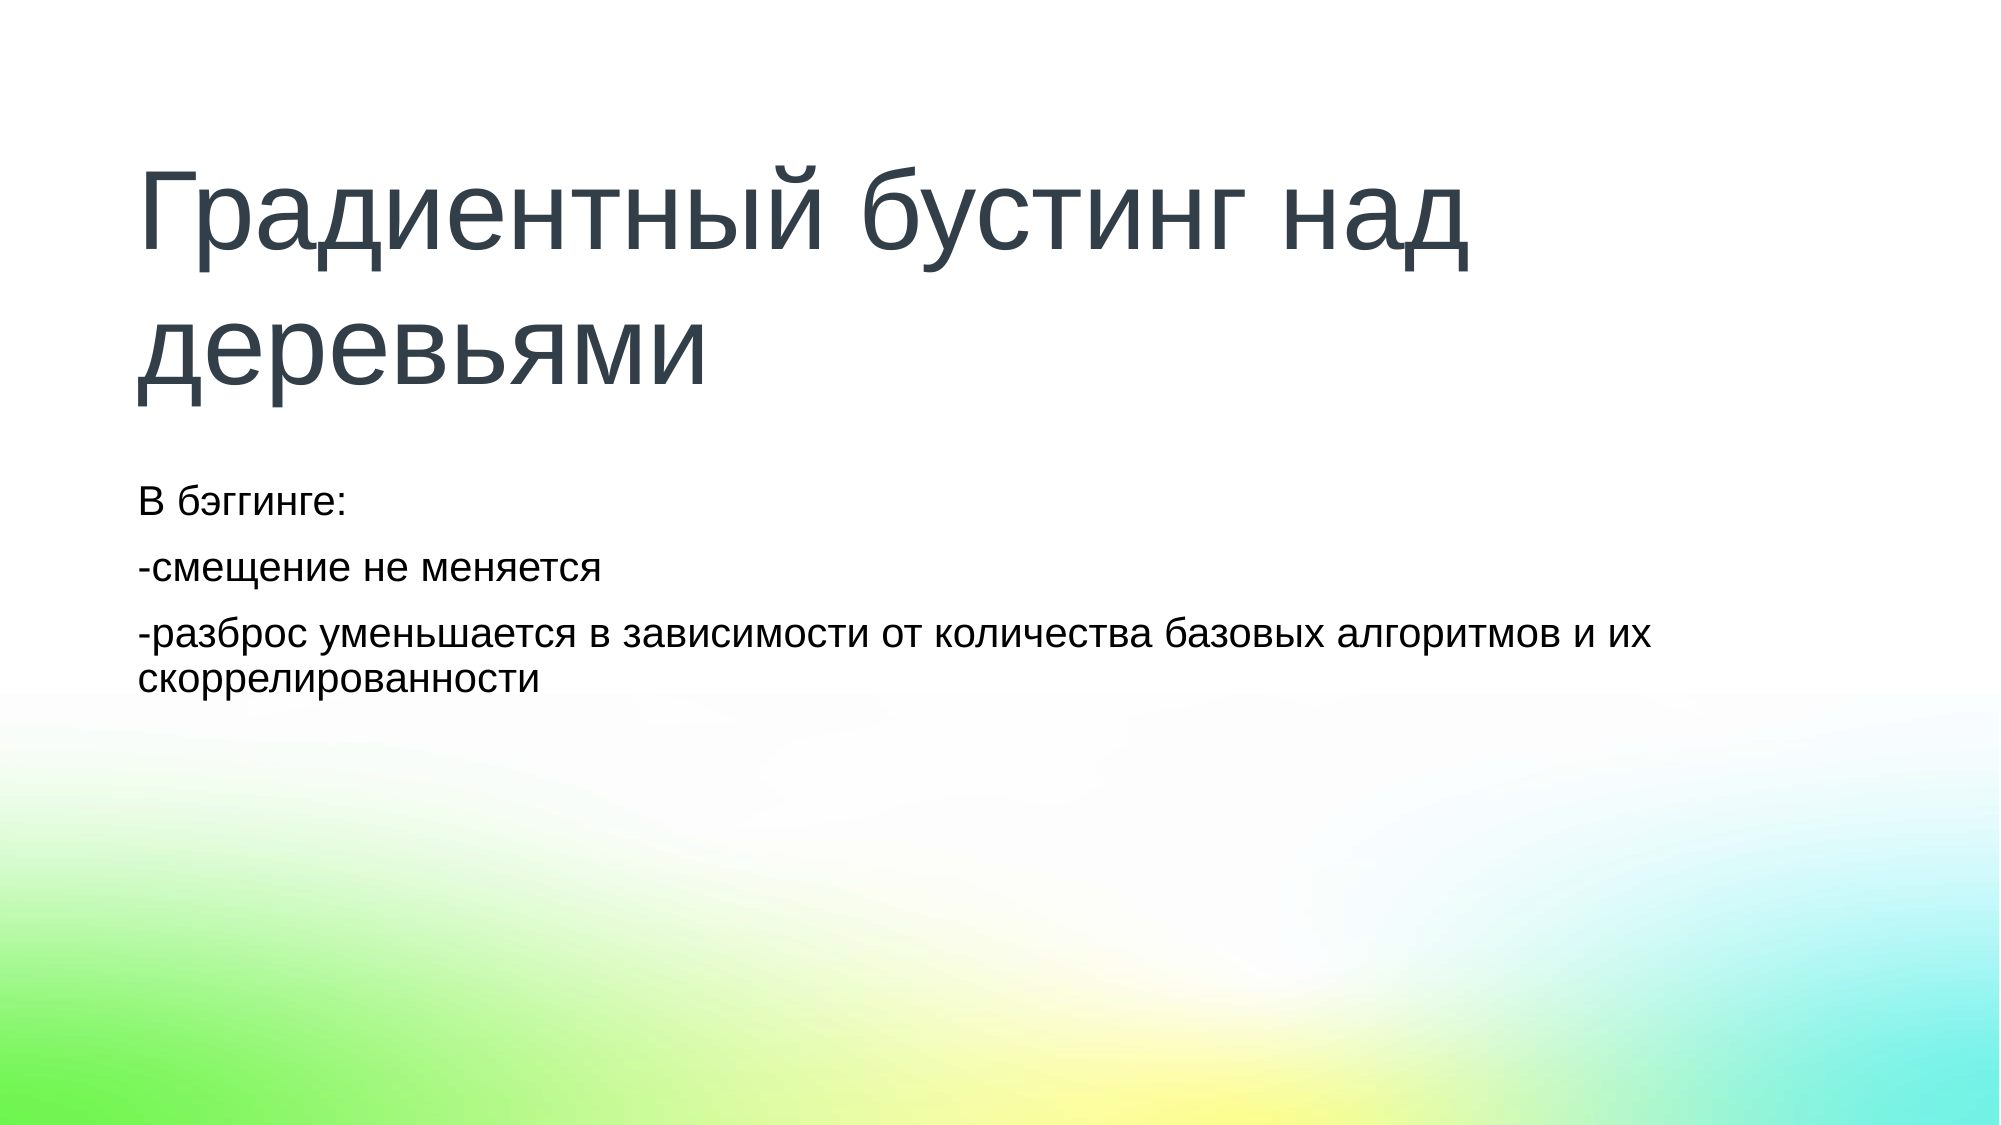

Градиентный бустинг над деревьями

В бэггинге:
-смещение не меняется
-разброс уменьшается в зависимости от количества базовых алгоритмов и их скоррелированности